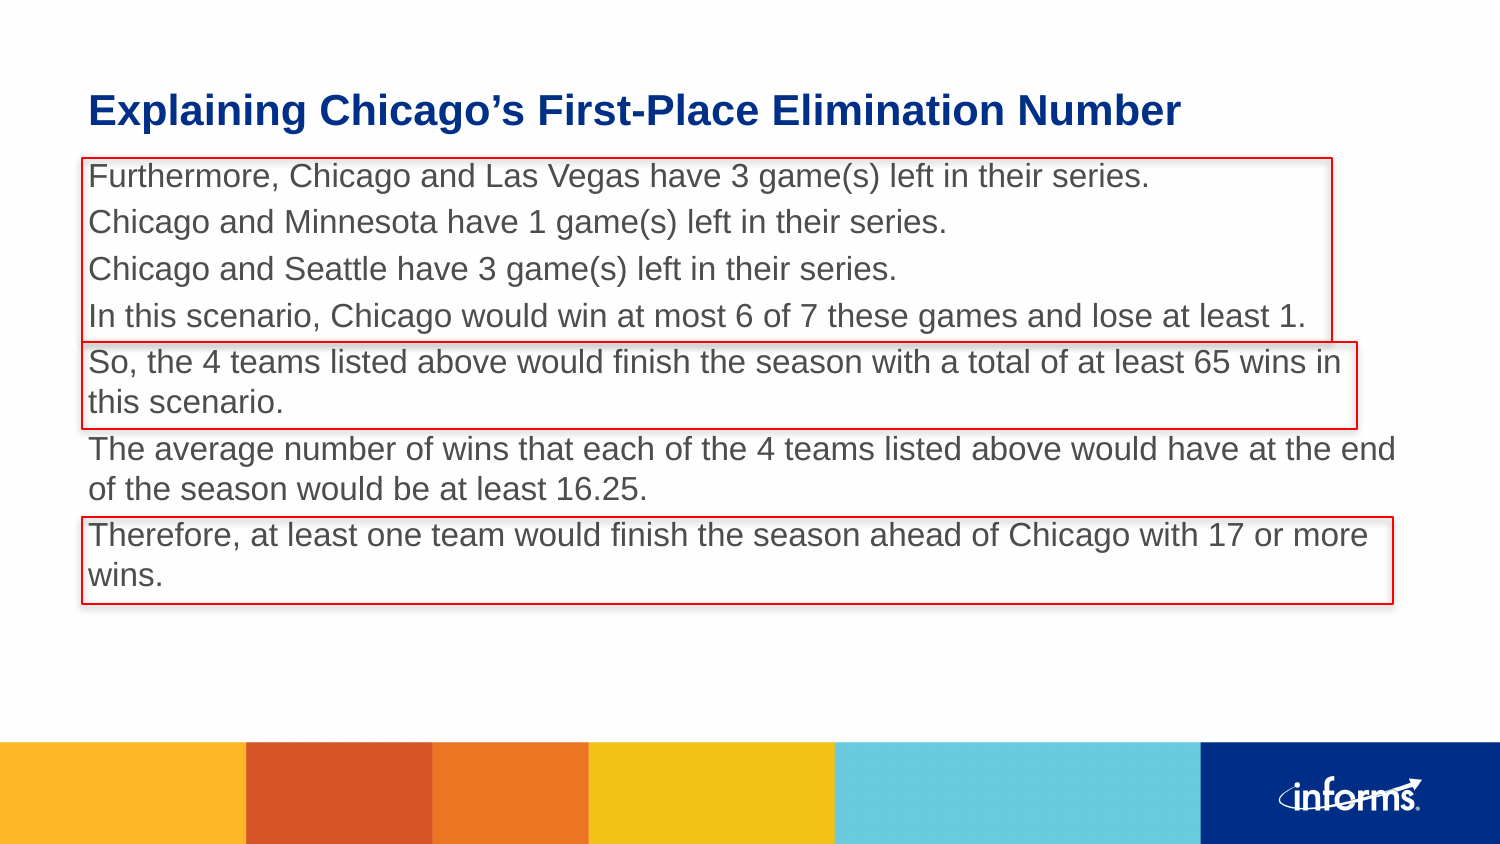

# Explaining Chicago’s First-Place Elimination Number
Furthermore, Chicago and Las Vegas have 3 game(s) left in their series.
Chicago and Minnesota have 1 game(s) left in their series.
Chicago and Seattle have 3 game(s) left in their series.
In this scenario, Chicago would win at most 6 of 7 these games and lose at least 1.
So, the 4 teams listed above would finish the season with a total of at least 65 wins in this scenario.
The average number of wins that each of the 4 teams listed above would have at the end of the season would be at least 16.25.
Therefore, at least one team would finish the season ahead of Chicago with 17 or more wins.